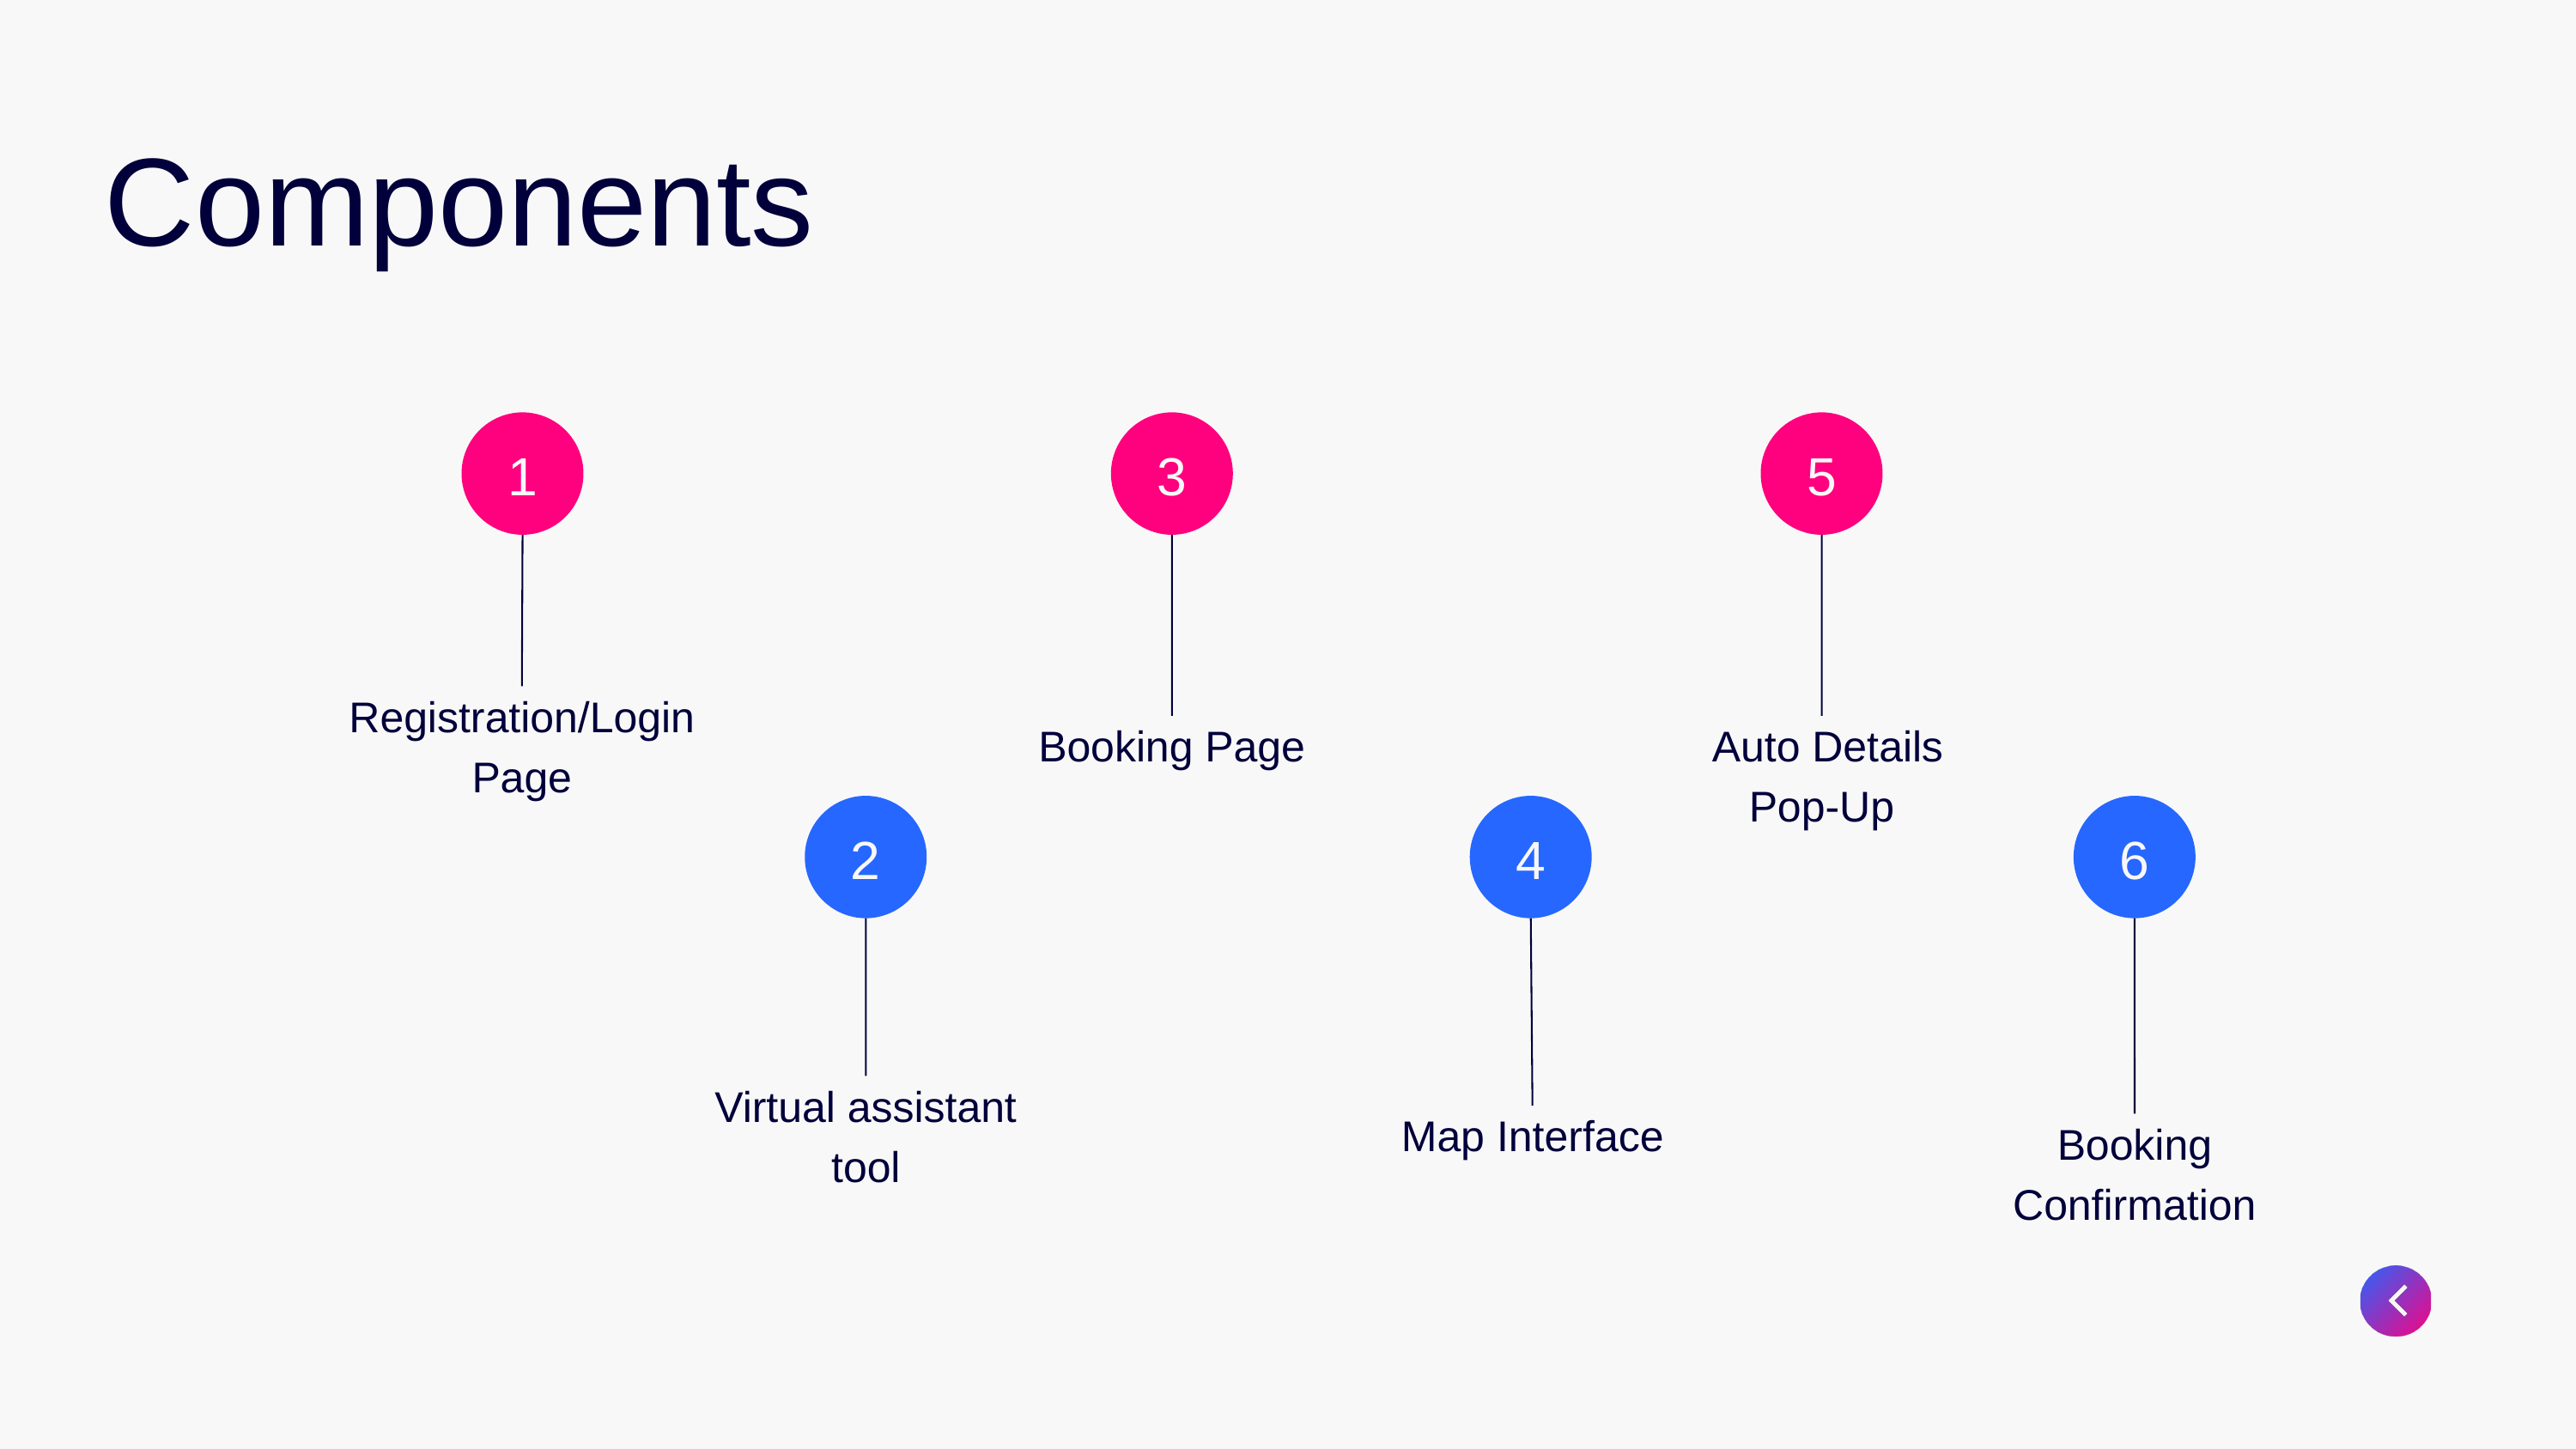

Components

1

3

5

Registration/Login Page
Booking Page
 Auto Details Pop-Up

2

4

6

Virtual assistant tool
Map Interface
Booking Confirmation